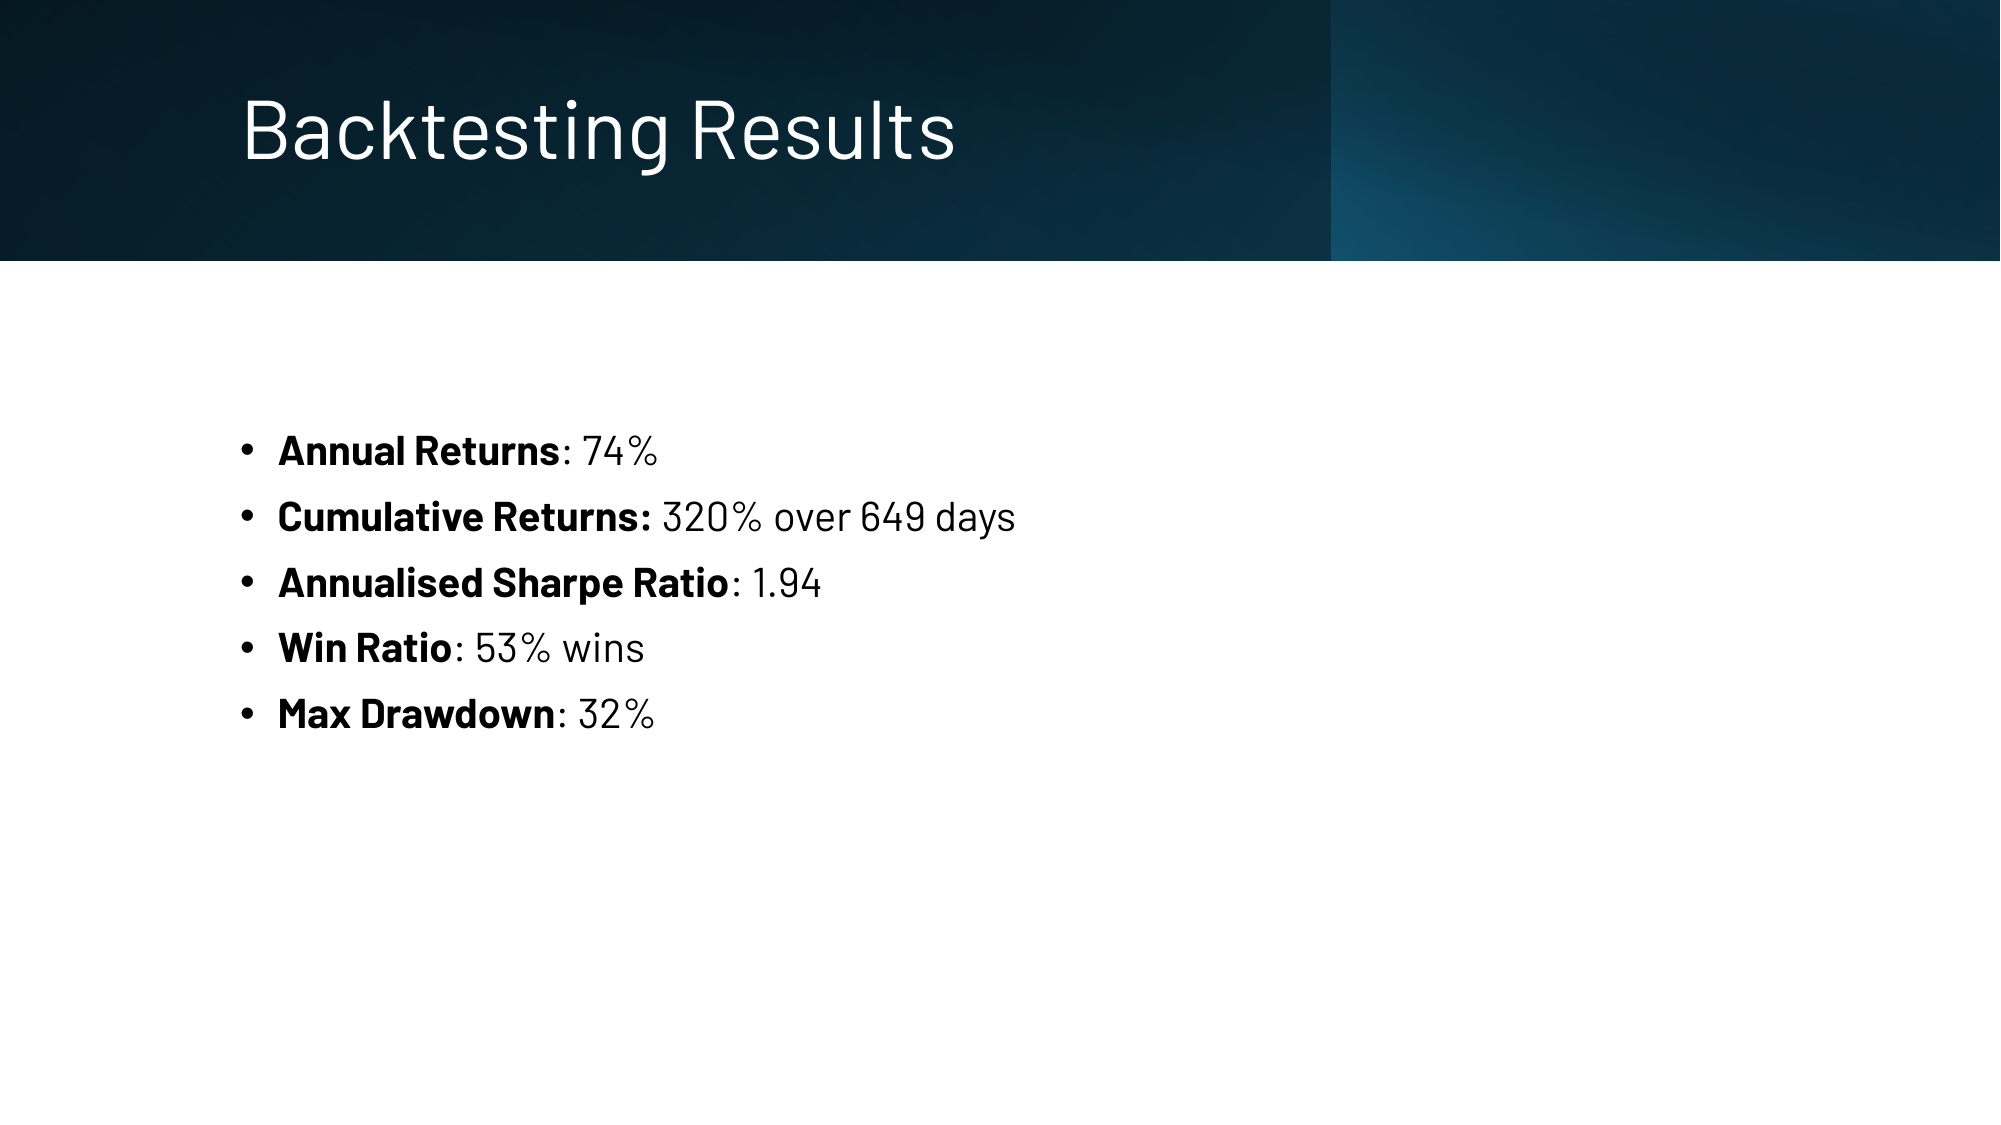

# Backtesting Results
Annual Returns: 74%
Cumulative Returns: 320% over 649 days
Annualised Sharpe Ratio: 1.94
Win Ratio: 53% wins
Max Drawdown: 32%